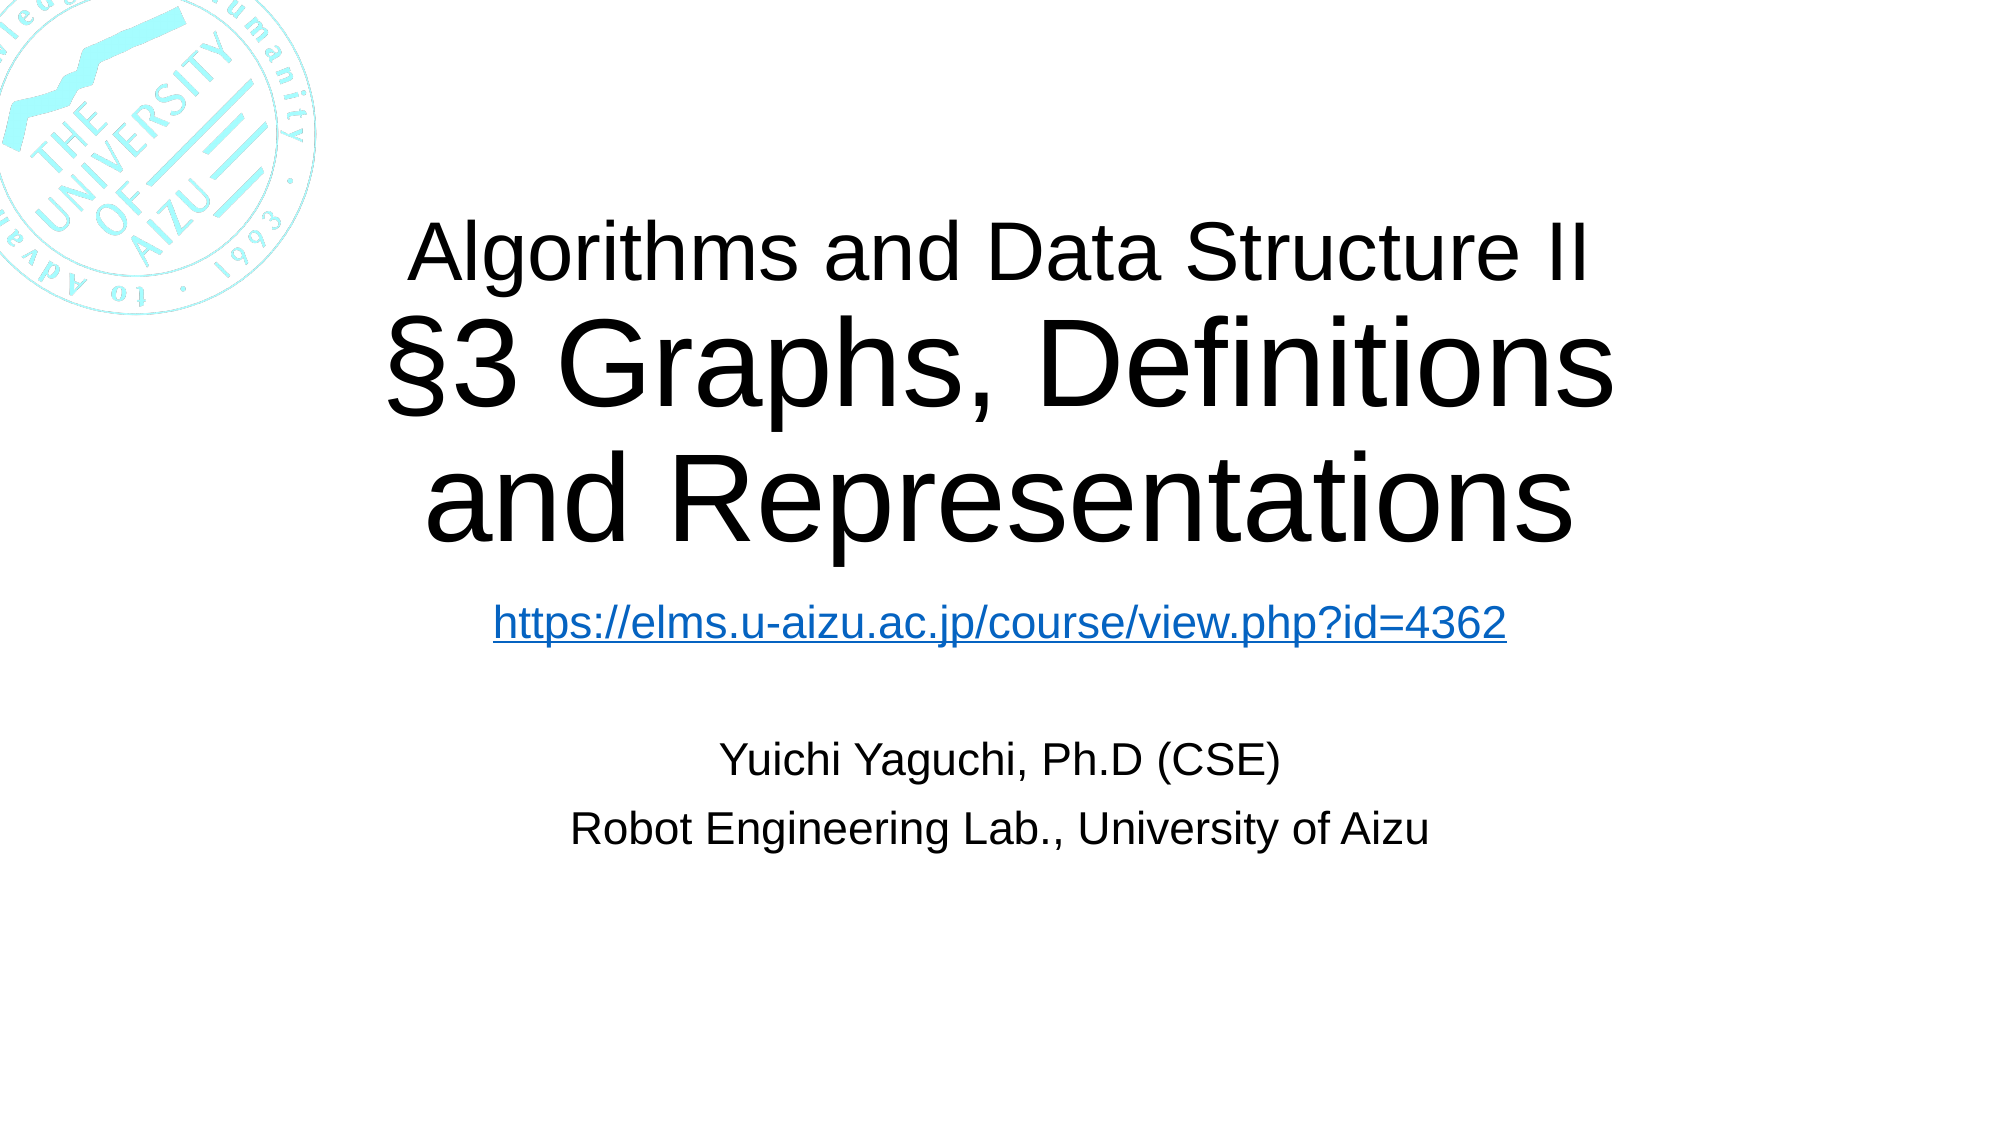

# Algorithms and Data Structure II §3 Graphs, Definitions and Representations
https://elms.u-aizu.ac.jp/course/view.php?id=4362

Yuichi Yaguchi, Ph.D (CSE)
Robot Engineering Lab., University of Aizu